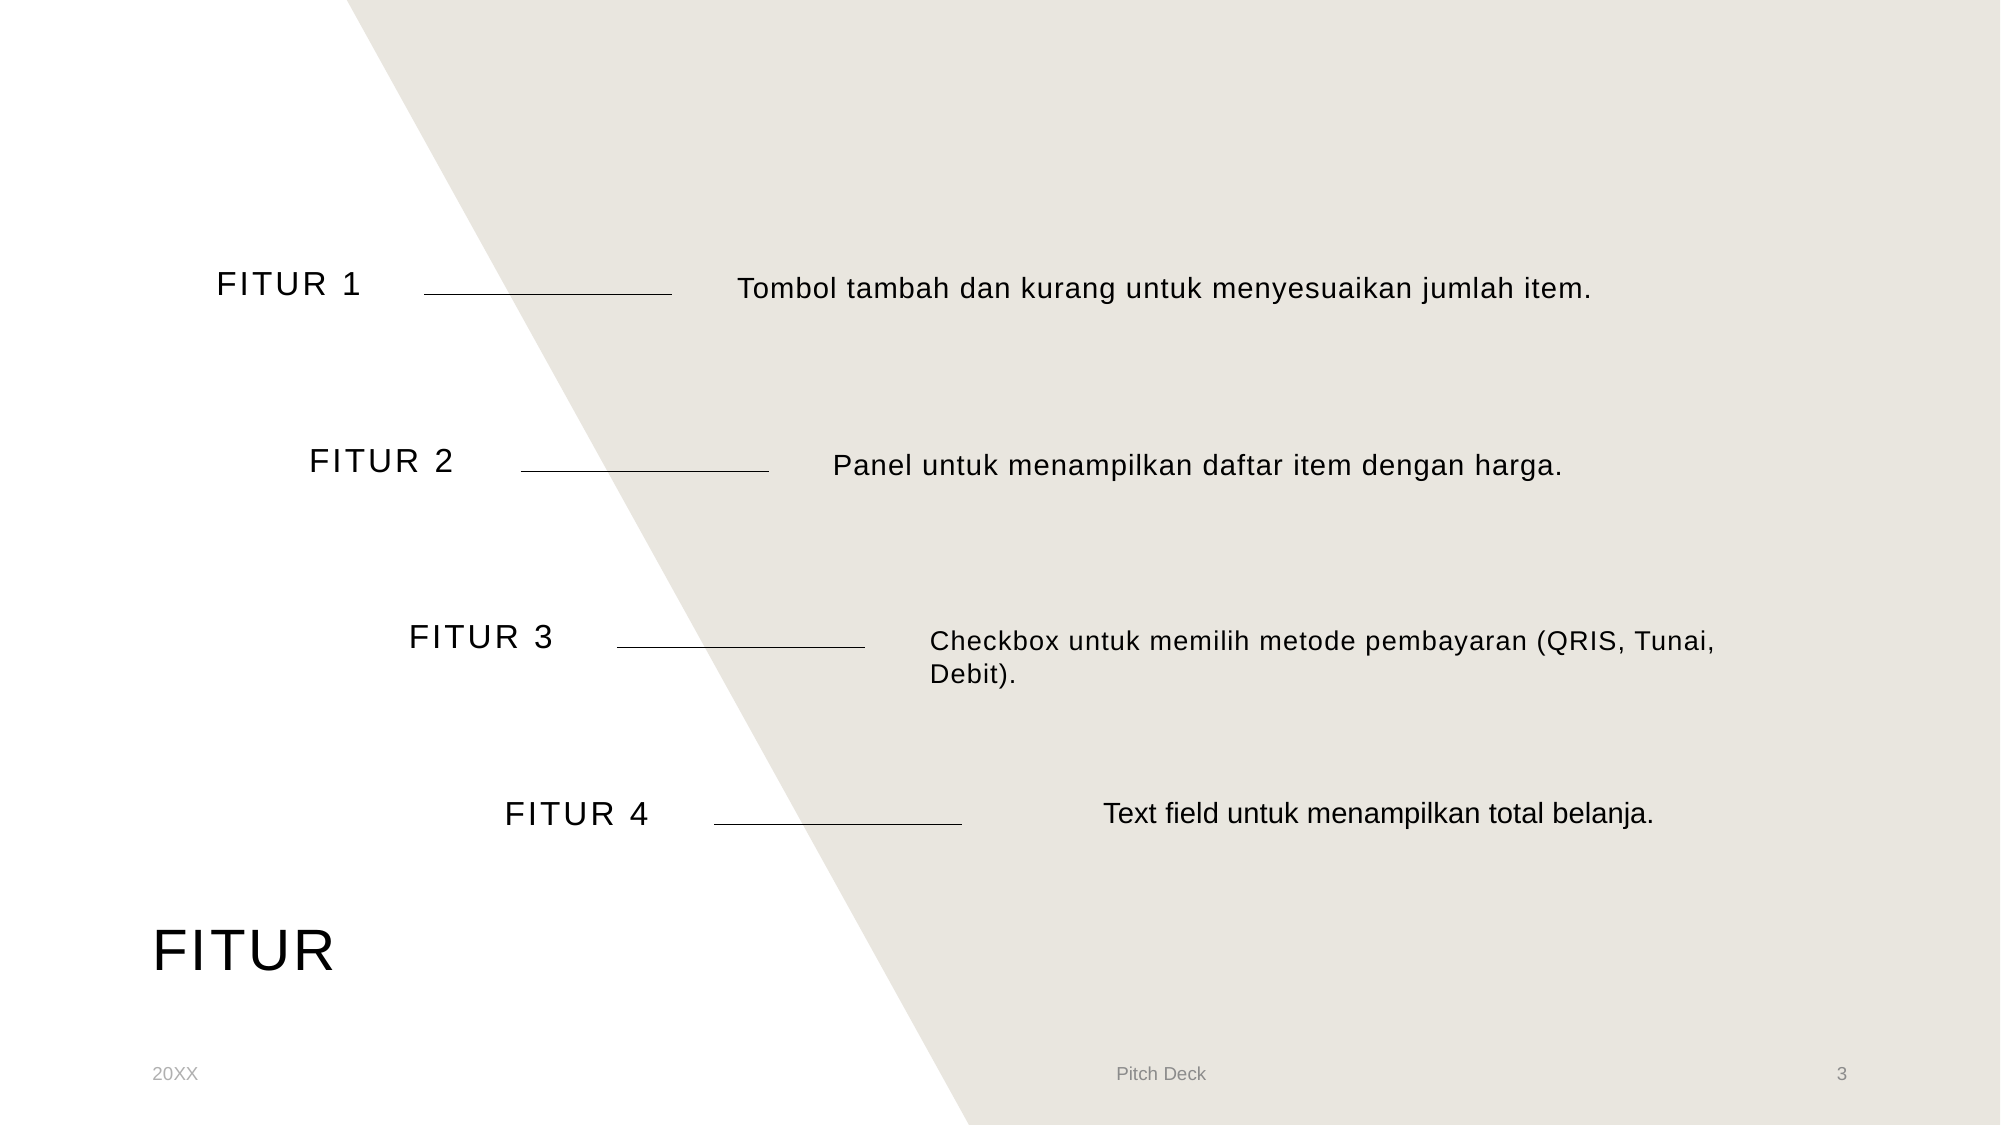

Fitur 1
Tombol tambah dan kurang untuk menyesuaikan jumlah item.
Fitur 2
Panel untuk menampilkan daftar item dengan harga.

Fitur 3
Checkbox untuk memilih metode pembayaran (QRIS, Tunai, Debit).

Fitur 4
Text field untuk menampilkan total belanja.

# fitur
20XX
Pitch Deck
3